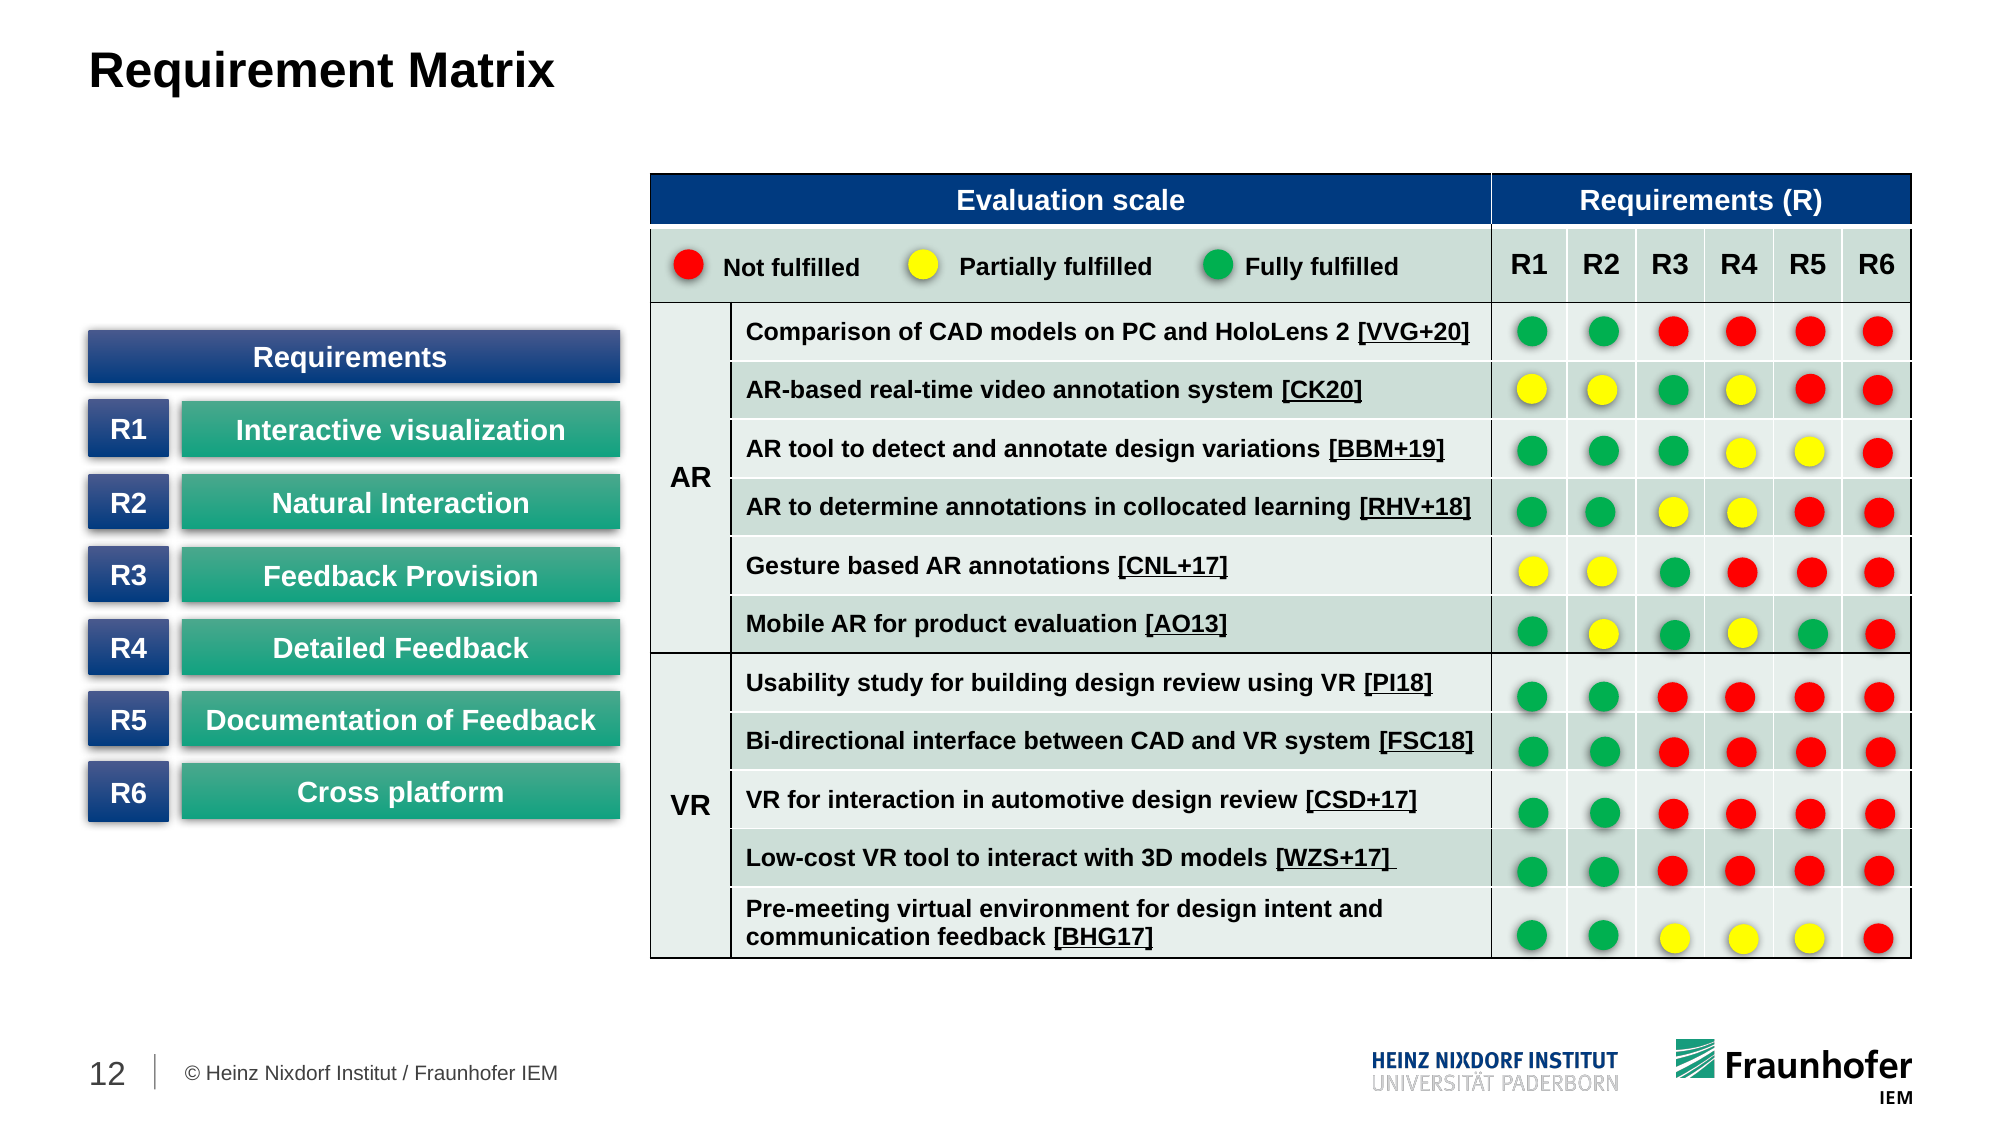

Requirement Matrix
| Evaluation scale |  | Requirements (R) |  |  |  |  |  |
| --- | --- | --- | --- | --- | --- | --- | --- |
|  |  | R1 | R2 | R3 | R4 | R5 | R6 |
| AR | Comparison of CAD models on PC and HoloLens 2 [VVG+20] |  |  |  |  |  |  |
|  | AR-based real-time video annotation system [CK20] |  |  |  |  |  |  |
|  | AR tool to detect and annotate design variations [BBM+19] |  |  |  |  |  |  |
|  | AR to determine annotations in collocated learning [RHV+18] |  |  |  |  |  |  |
|  | Gesture based AR annotations [CNL+17] |  |  |  |  |  |  |
|  | Mobile AR for product evaluation [AO13] |  |  |  |  |  |  |
| VR | Usability study for building design review using VR [PI18] |  |  |  |  |  |  |
|  | Bi-directional interface between CAD and VR system [FSC18] |  |  |  |  |  |  |
|  | VR for interaction in automotive design review [CSD+17] |  |  |  |  |  |  |
|  | Low-cost VR tool to interact with 3D models [WZS+17] |  |  |  |  |  |  |
|  | Pre-meeting virtual environment for design intent and communication feedback [BHG17] |  |  |  |  |  |  |
Partially fulfilled
Fully fulfilled

Not fulfilled

Requirements

R1
Interactive visualization

R2
Natural Interaction

R3
Feedback Provision

R4
Detailed Feedback

Documentation of Feedback
R5

R6
Cross platform

12
© Heinz Nixdorf Institut / Fraunhofer IEM